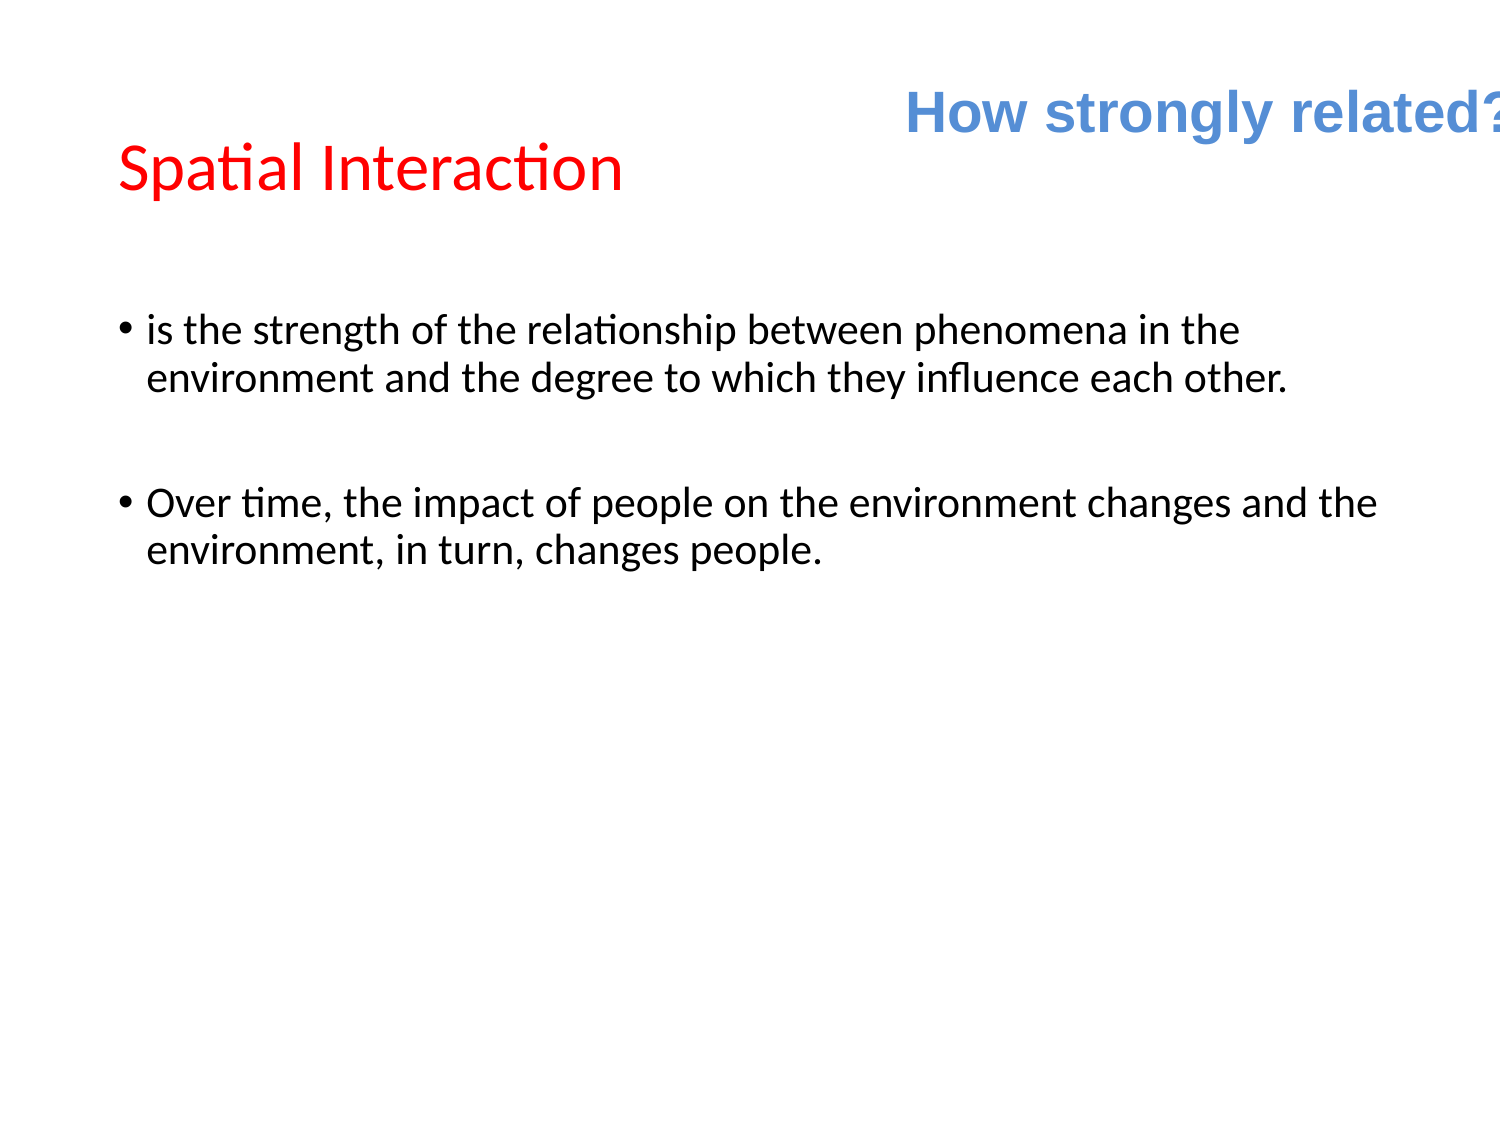

# Spatial Interaction
How strongly related?
is the strength of the relationship between phenomena in the environment and the degree to which they influence each other.

Over time, the impact of people on the environment changes and the environment, in turn, changes people.